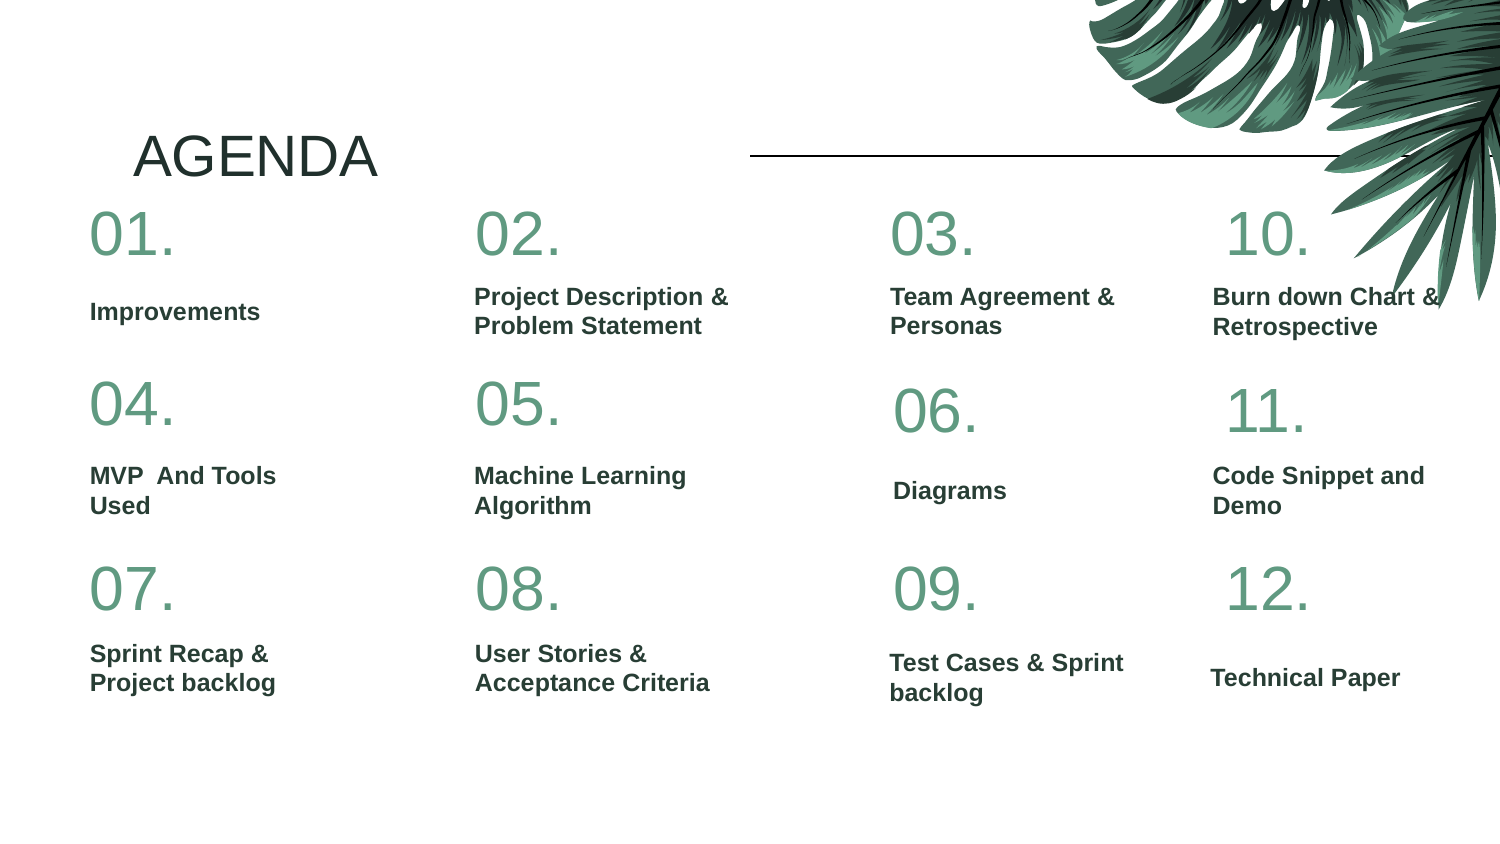

# AGENDA
02.
10.
01.
03.
Improvements
Project Description & Problem Statement
Team Agreement & Personas
Burn down Chart & Retrospective
04.
05.
06.
11.
MVP  And Tools Used
Machine Learning Algorithm
Diagrams
Code Snippet and Demo
07.
08.
09.
12.

Sprint Recap & Project backlog
User Stories & Acceptance Criteria
Test Cases & Sprint backlog
Technical Paper